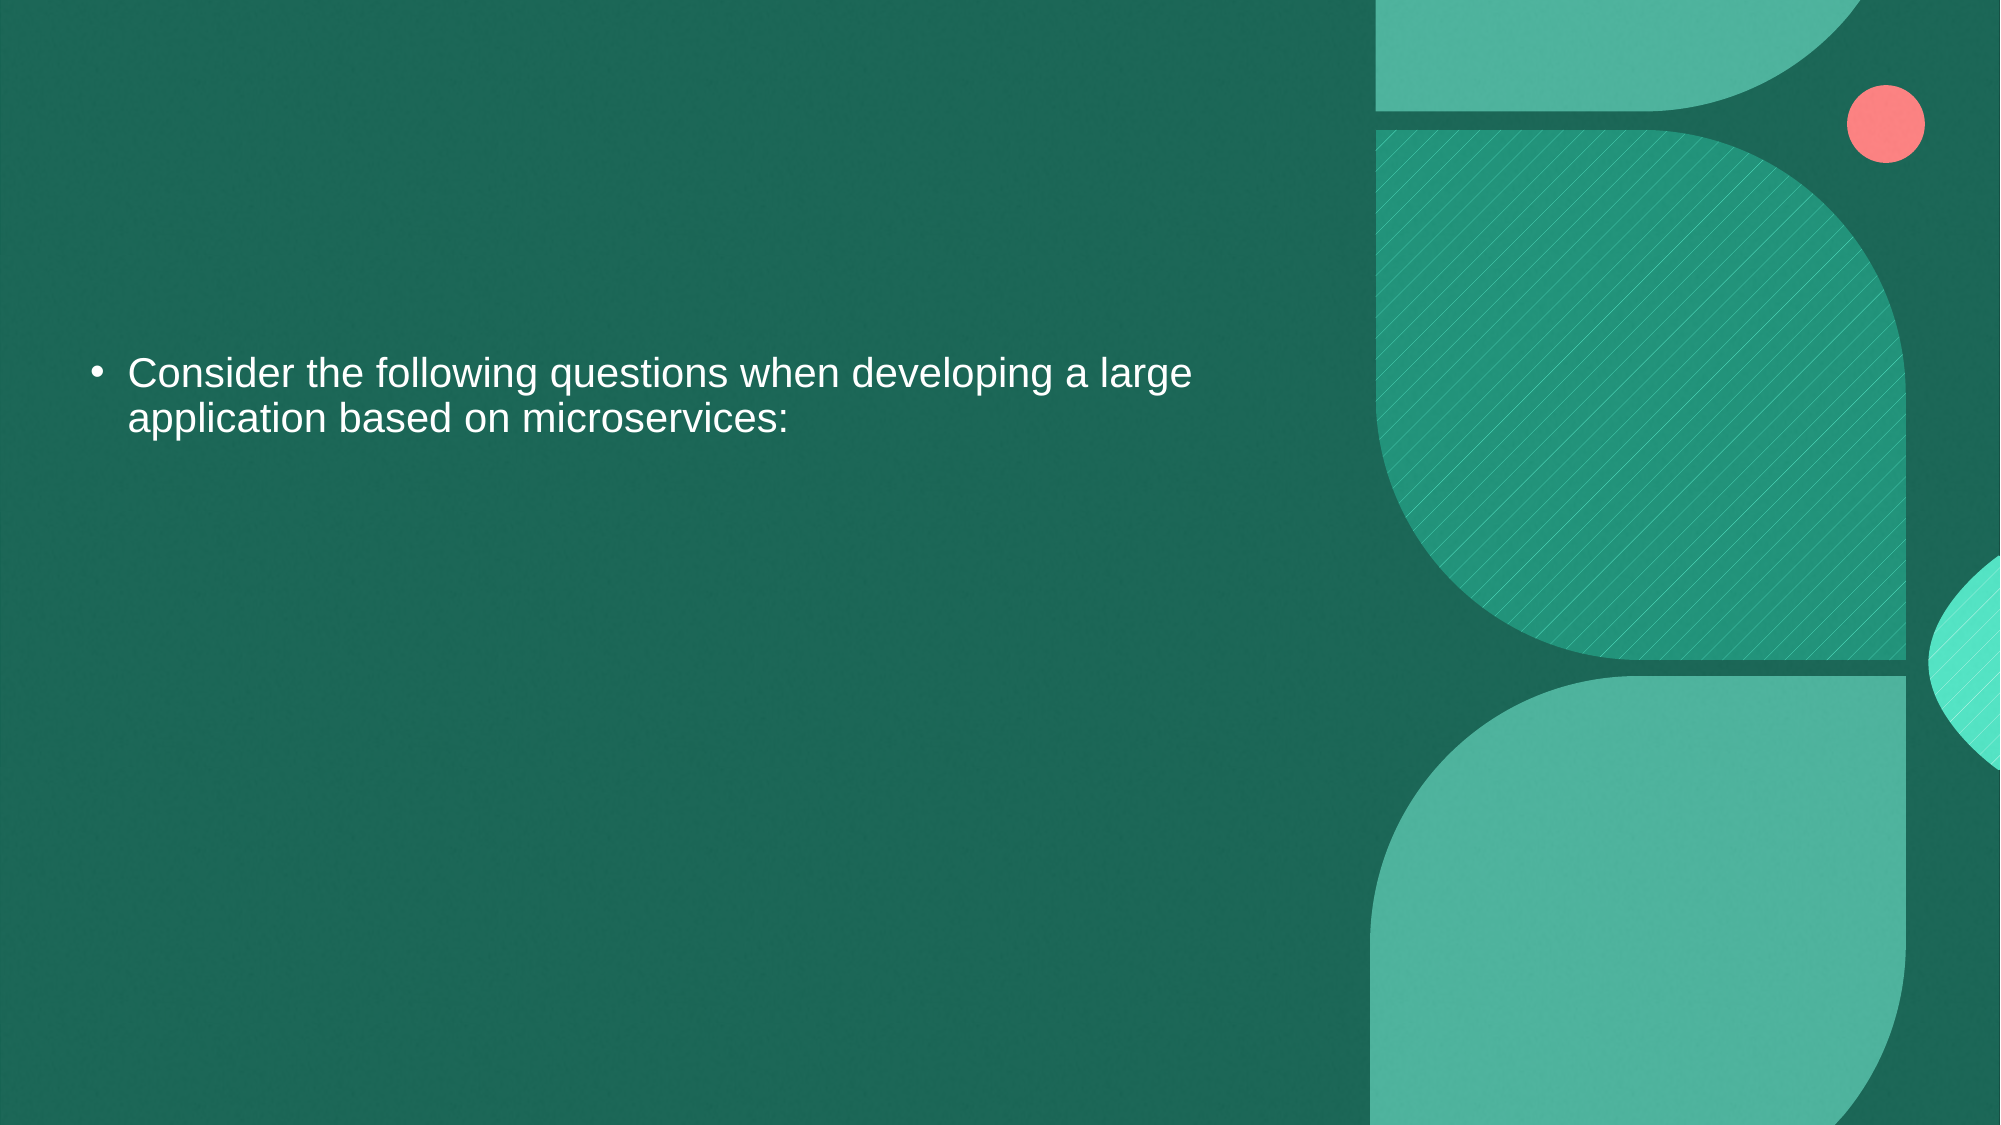

Consider the following questions when developing a large application based on microservices: